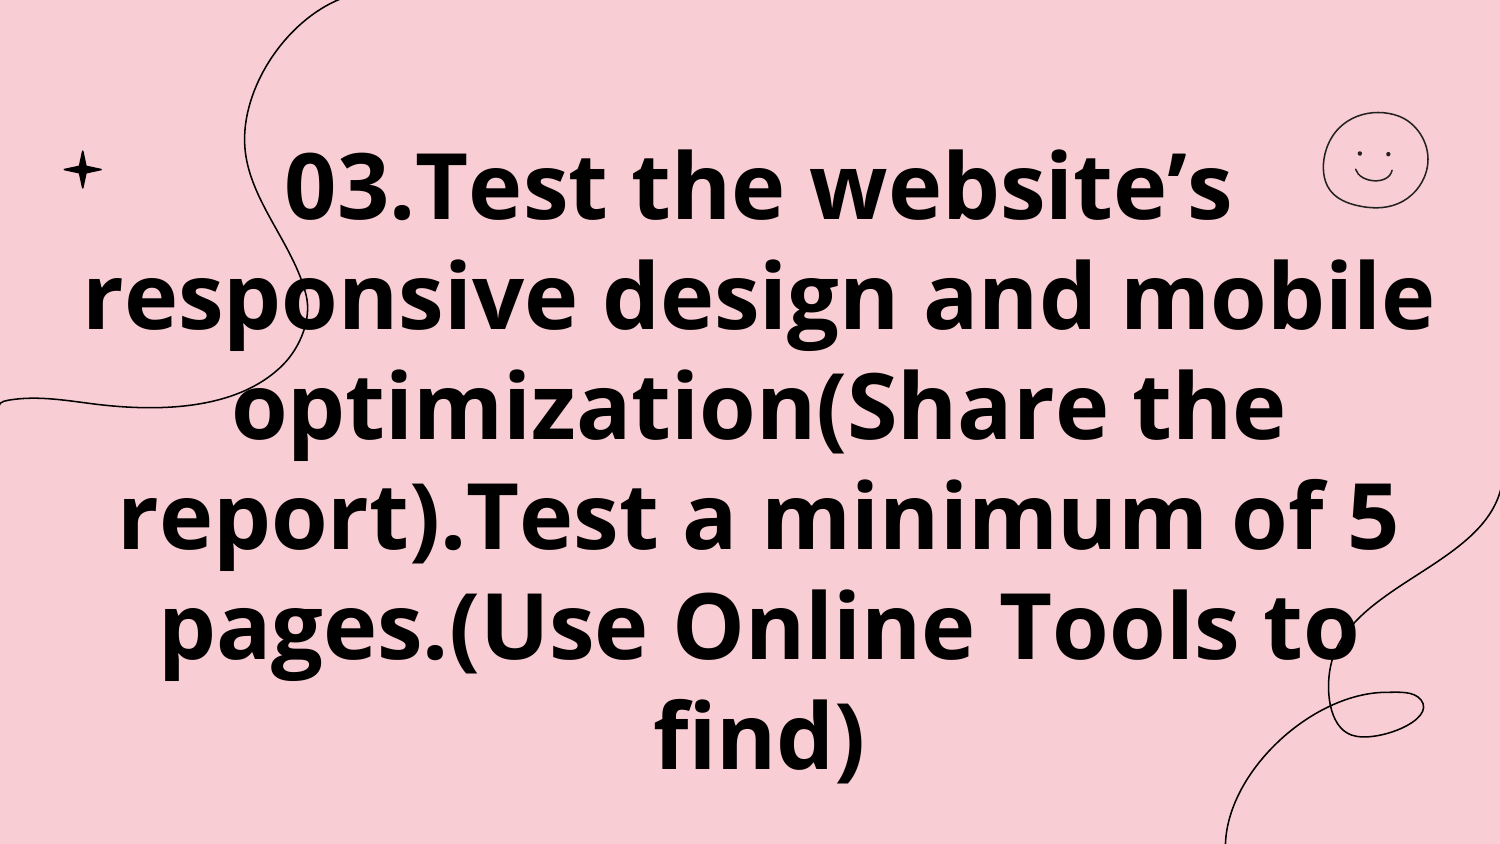

# 03.Test the website’s responsive design and mobile optimization(Share the report).Test a minimum of 5 pages.(Use Online Tools to find)